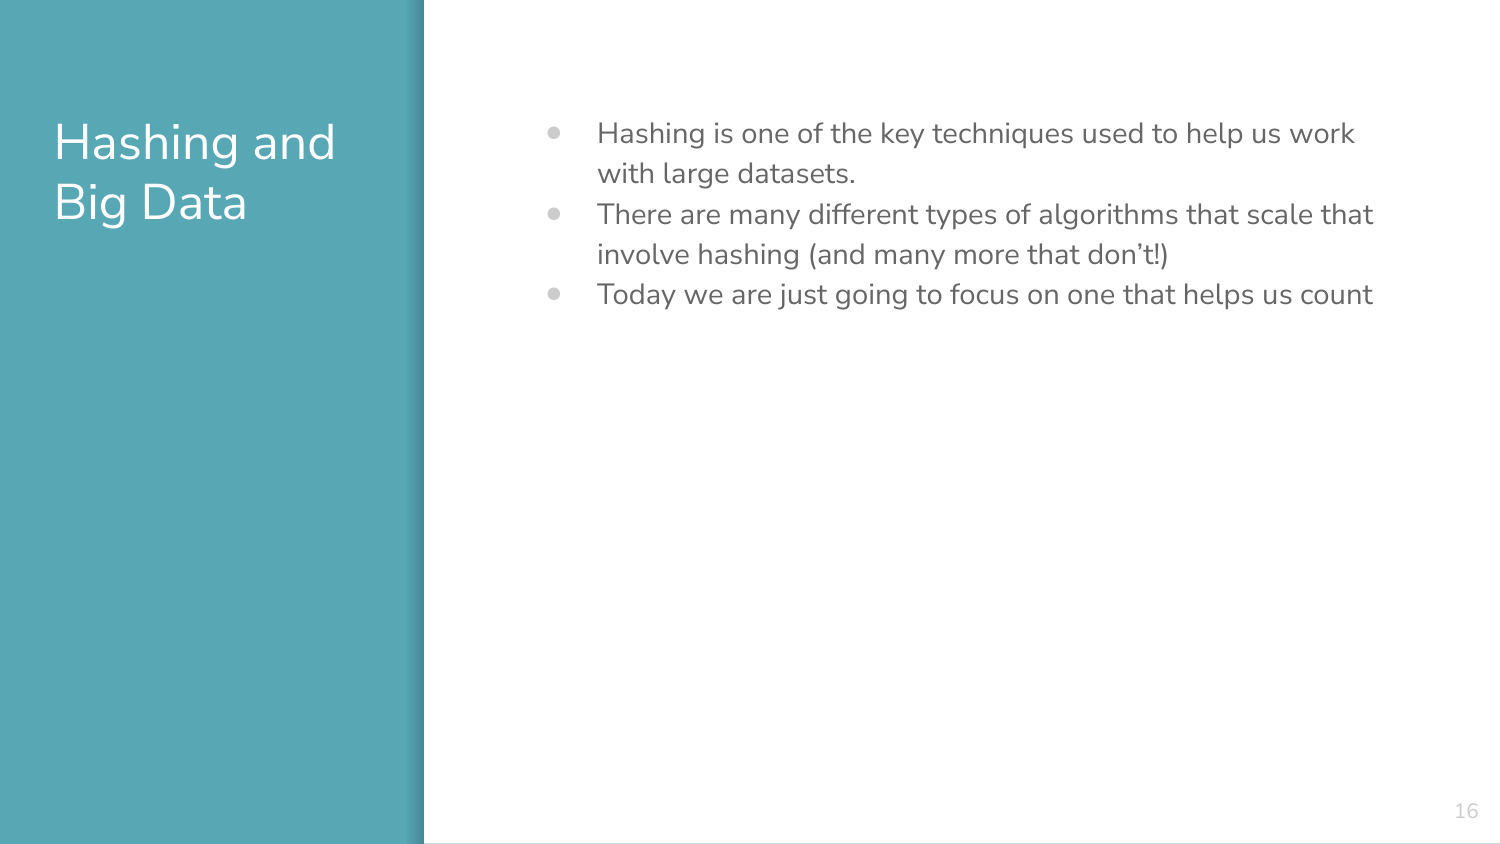

# Hashing and Big Data
Hashing is one of the key techniques used to help us work with large datasets.
There are many different types of algorithms that scale that involve hashing (and many more that don’t!)
Today we are just going to focus on one that helps us count
16